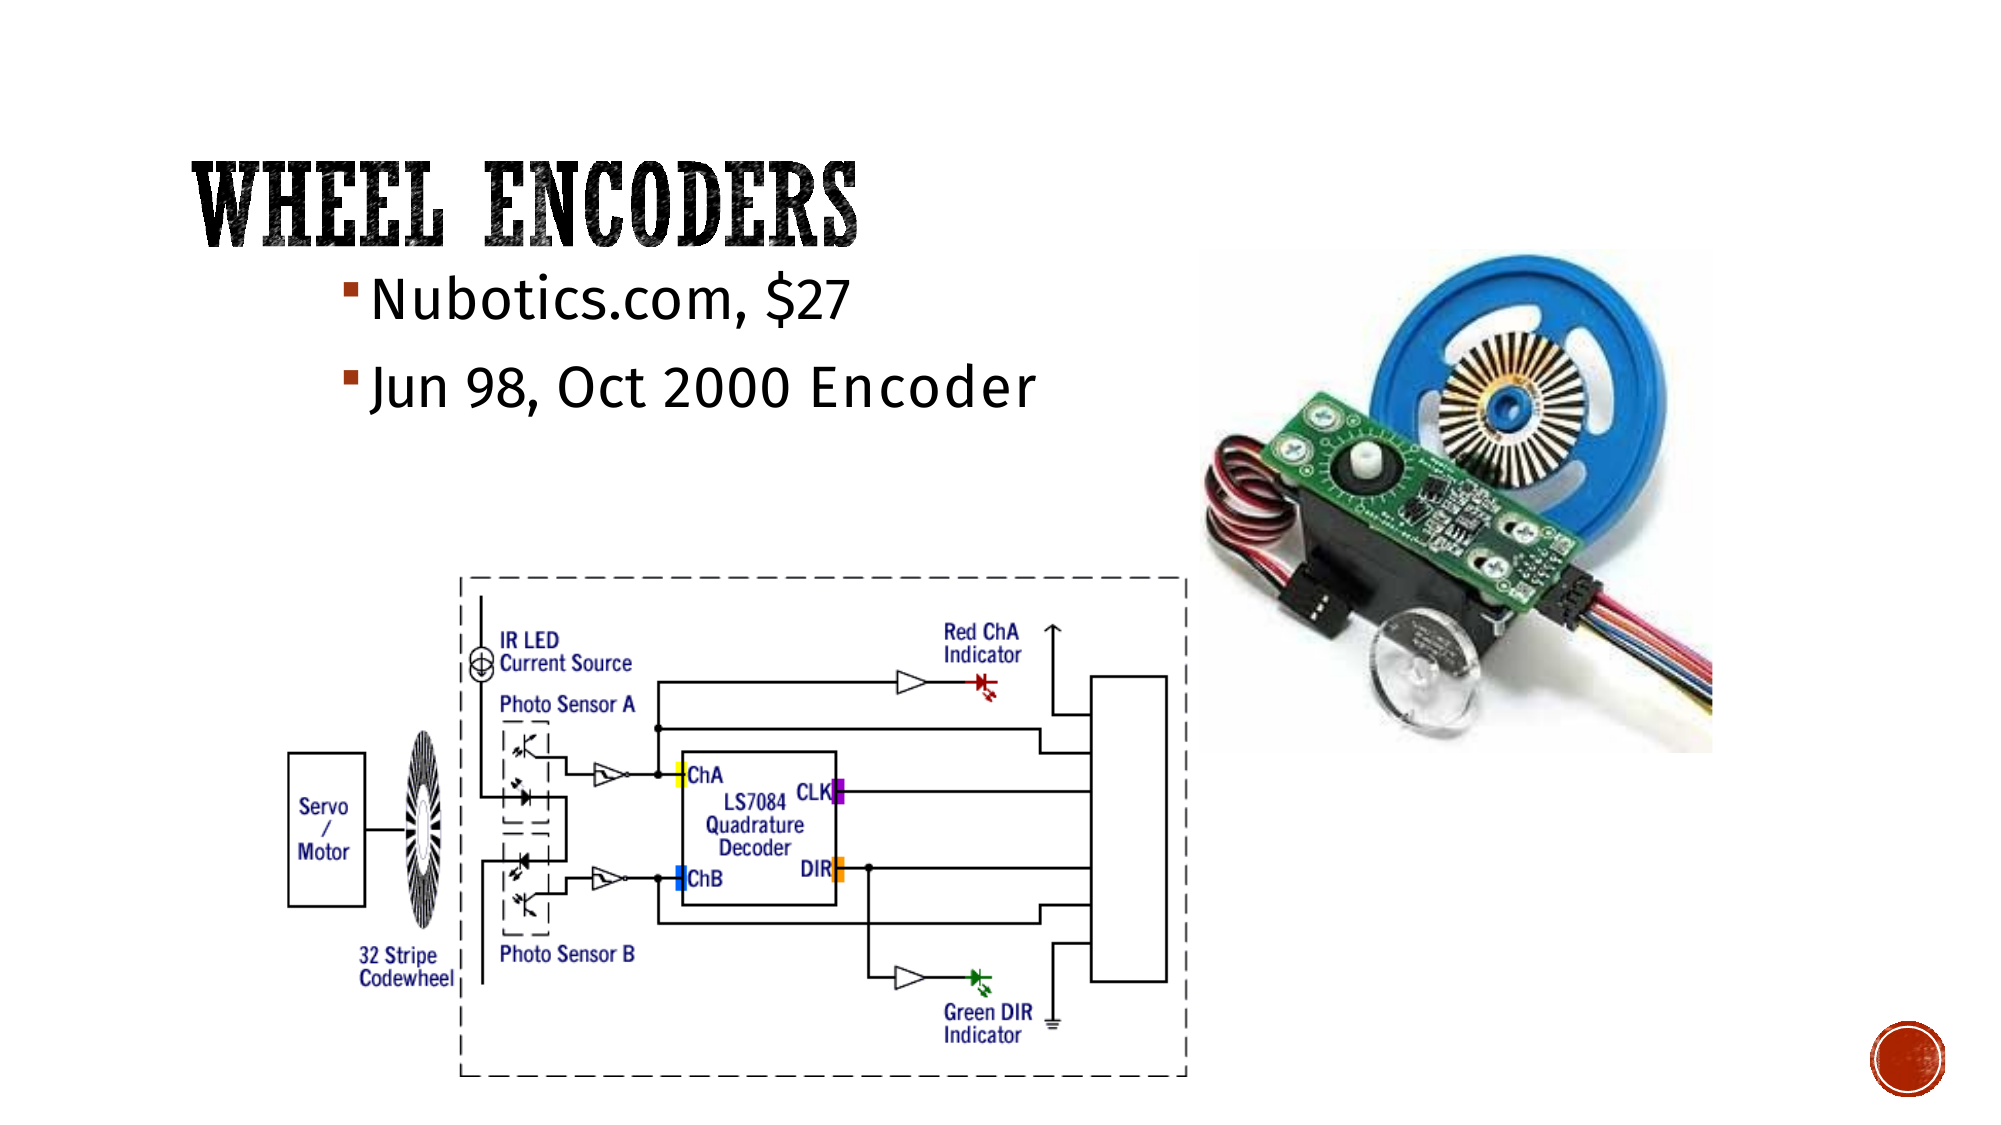

Nubotics.com, $27
Jun 98, Oct 2000 Encoder